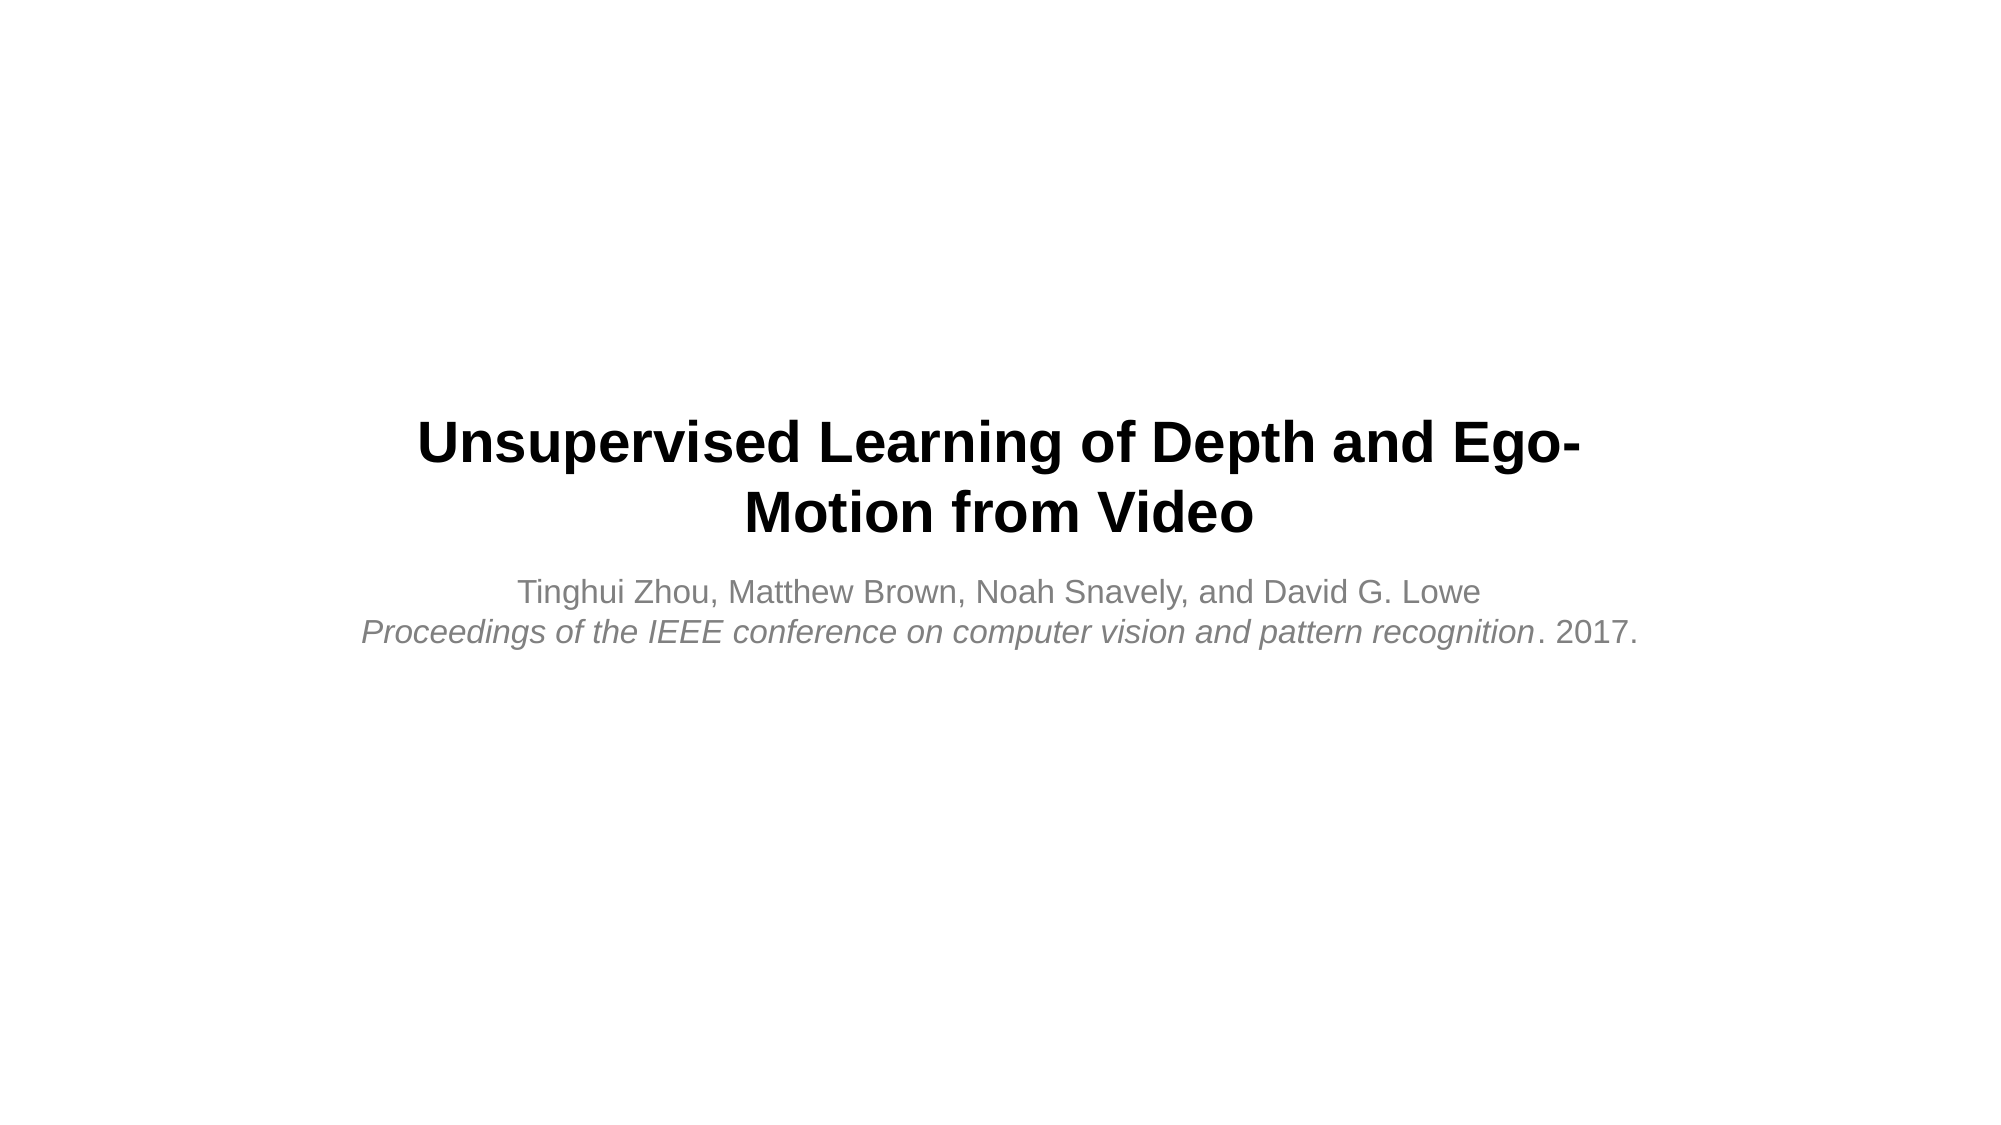

# Unsupervised Learning of Depth and Ego-Motion from Video
Tinghui Zhou, Matthew Brown, Noah Snavely, and David G. Lowe
Proceedings of the IEEE conference on computer vision and pattern recognition. 2017.